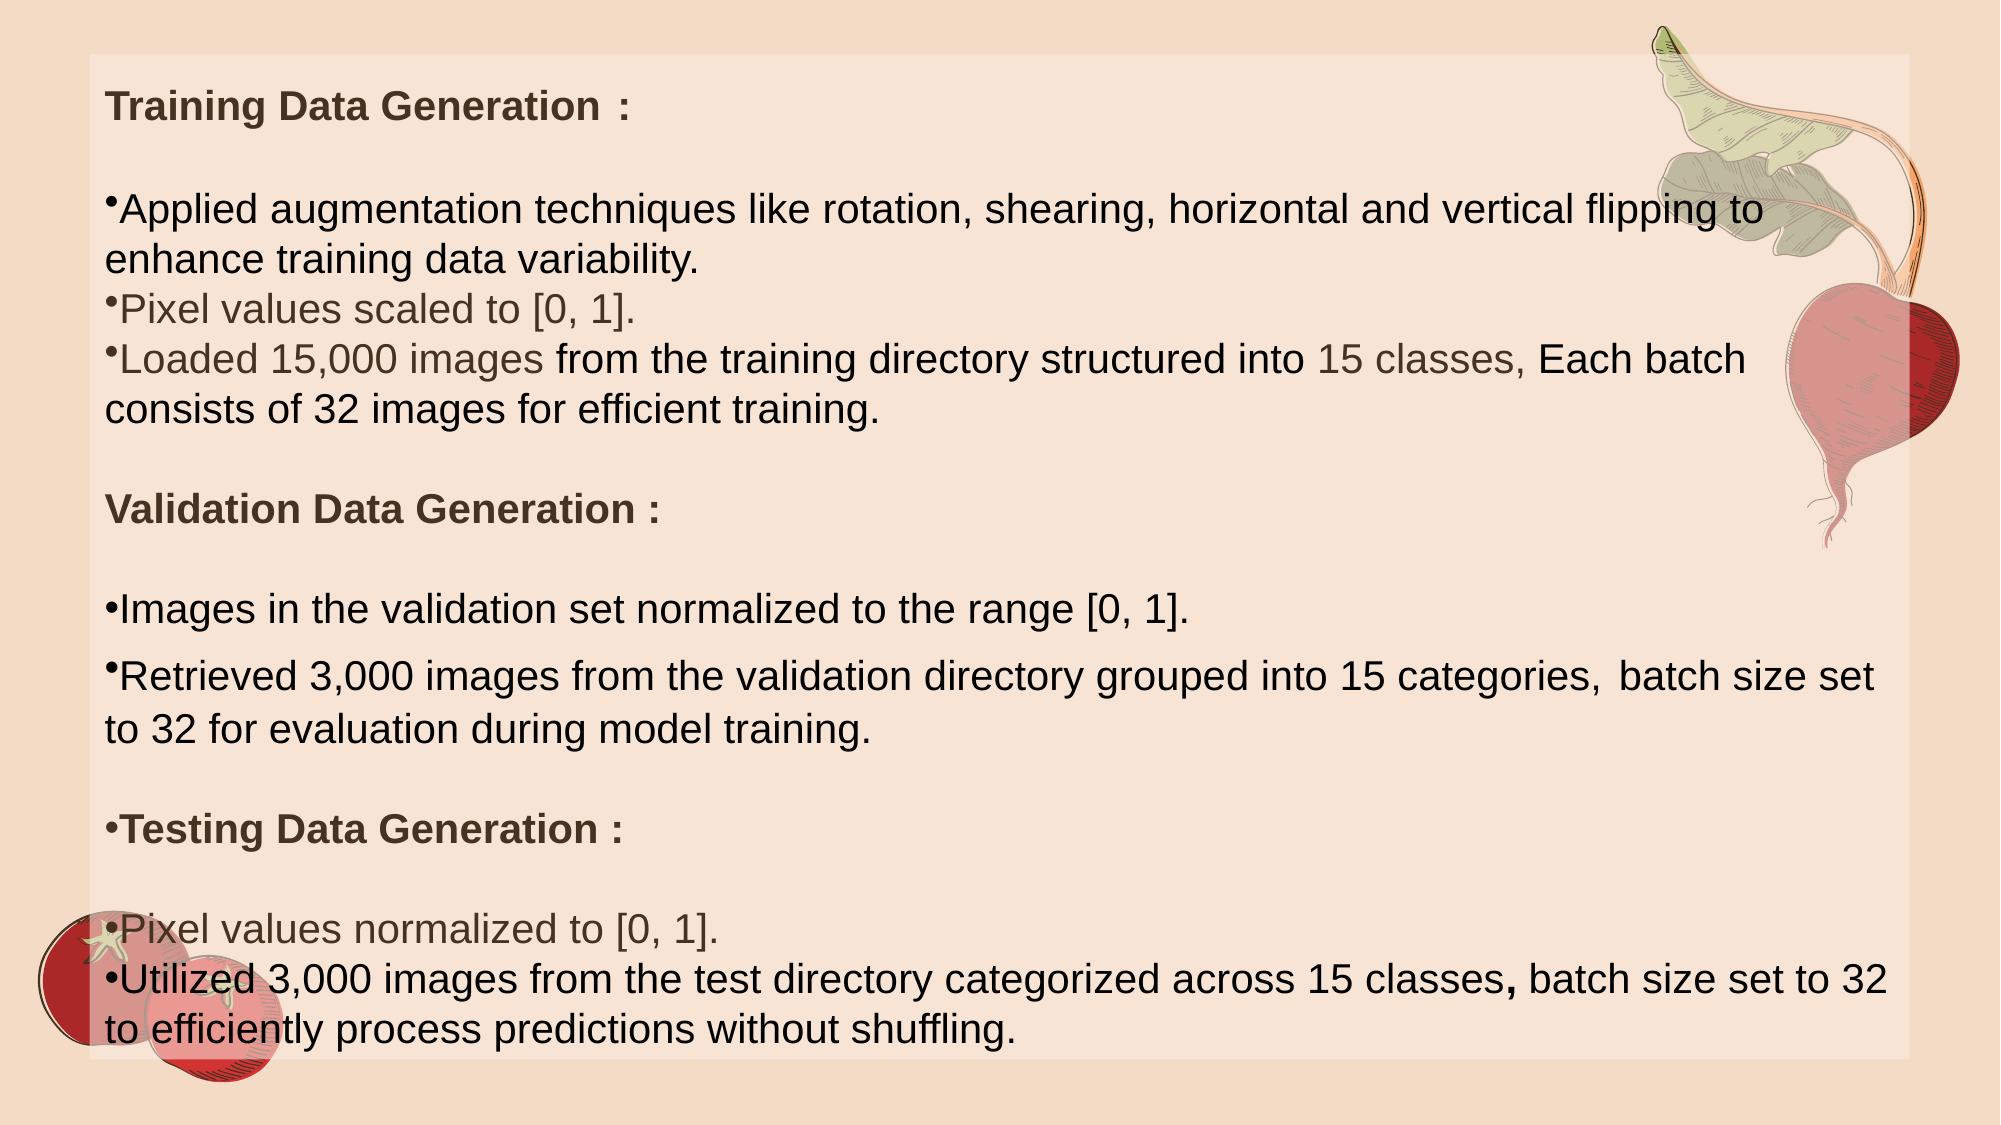

Training Data Generation :

Applied augmentation techniques like rotation, shearing, horizontal and vertical flipping to enhance training data variability.
Pixel values scaled to [0, 1].
Loaded 15,000 images from the training directory structured into 15 classes, Each batch consists of 32 images for efficient training.

Validation Data Generation :

Images in the validation set normalized to the range [0, 1].
Retrieved 3,000 images from the validation directory grouped into 15 categories, batch size set to 32 for evaluation during model training.

Testing Data Generation :

Pixel values normalized to [0, 1].
Utilized 3,000 images from the test directory categorized across 15 classes, batch size set to 32 to efficiently process predictions without shuffling.